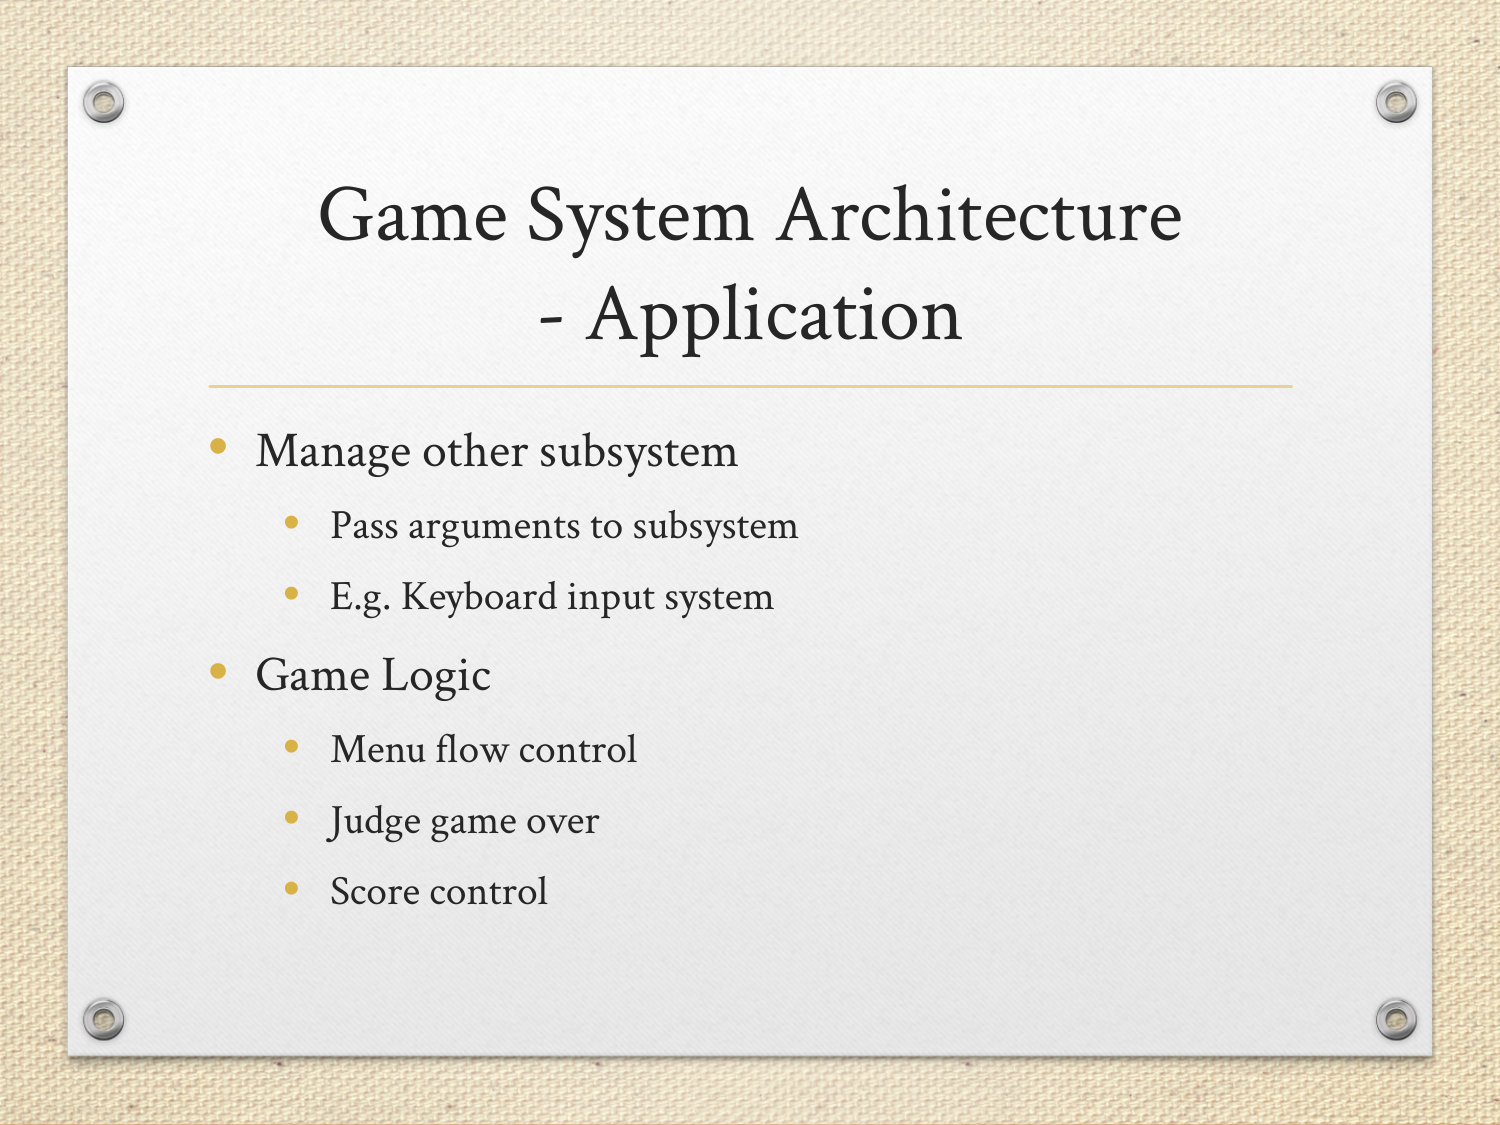

# Game System Architecture - Application
Manage other subsystem
Pass arguments to subsystem
E.g. Keyboard input system
Game Logic
Menu flow control
Judge game over
Score control